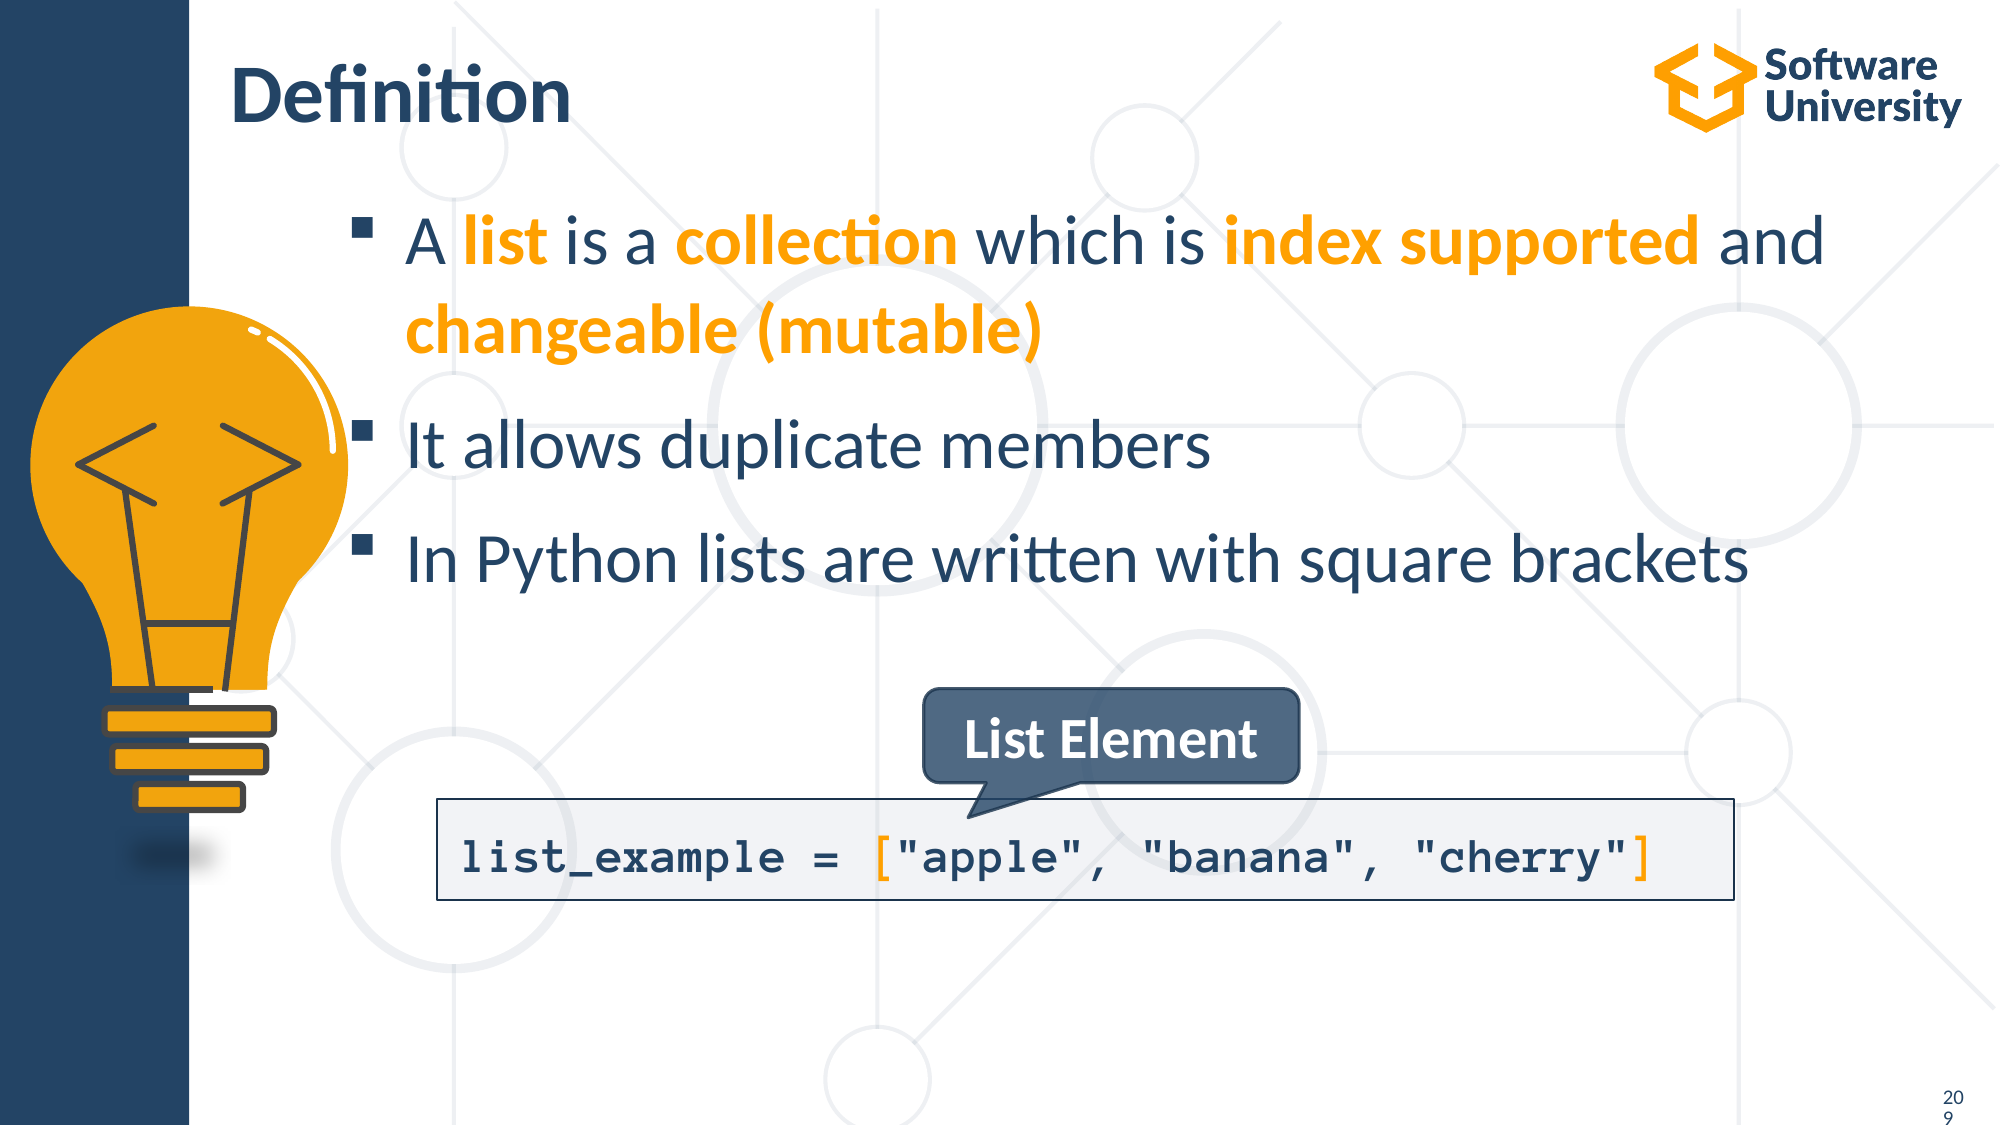

# Definition
A list is a collection which is index supported and
changeable (mutable)
It allows duplicate members
In Python lists are written with square brackets
List Element
list_example = ["apple", "banana", "cherry"]
209